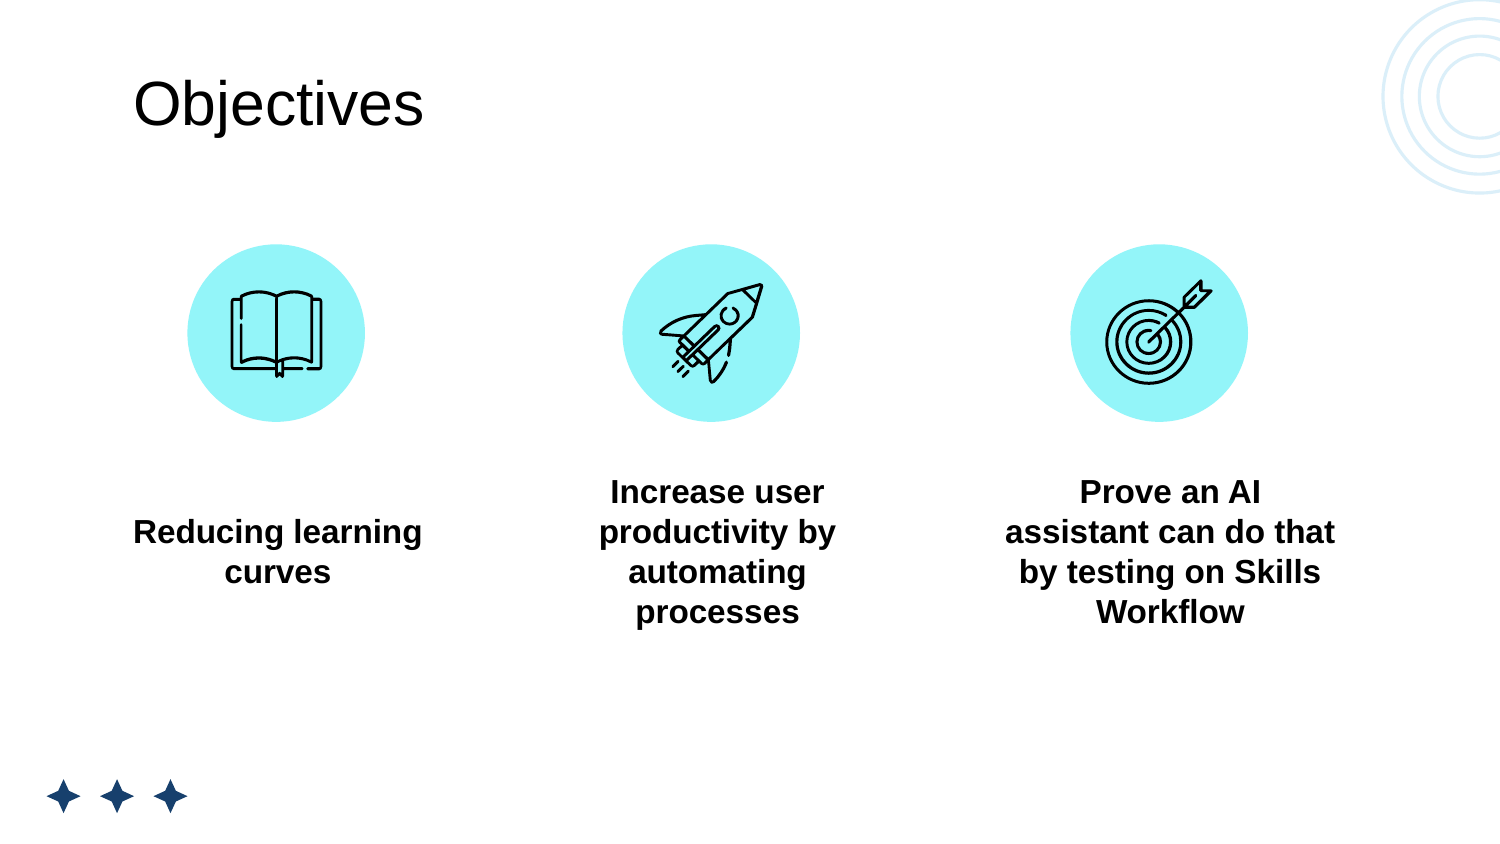

Objectives

Prove an AI assistant can do that by testing on Skills Workflow
Reducing learning curves
Increase user productivity by automating processes